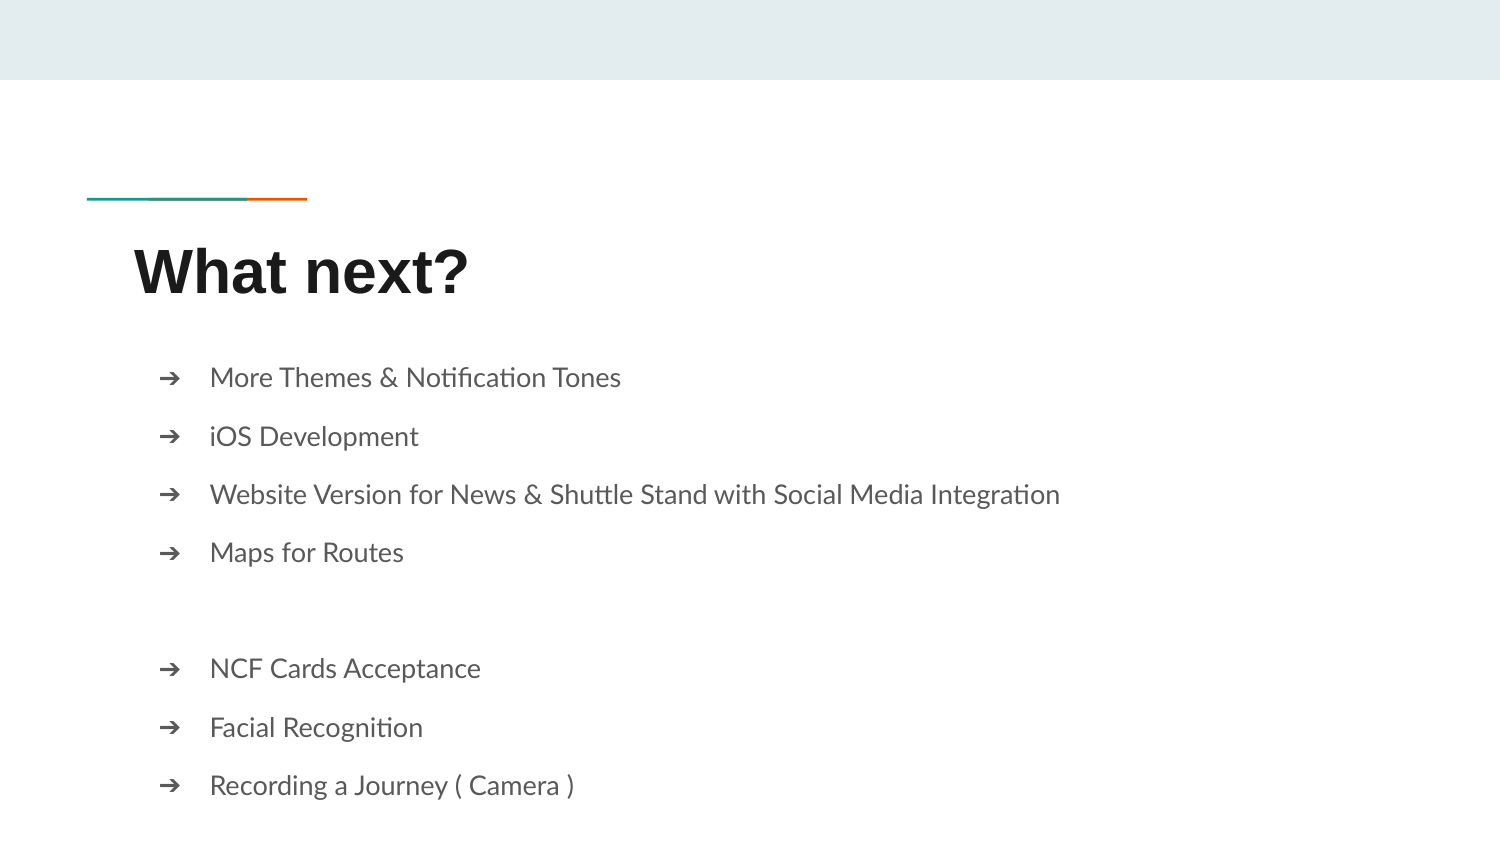

# What next?
More Themes & Notification Tones
iOS Development
Website Version for News & Shuttle Stand with Social Media Integration
Maps for Routes

NCF Cards Acceptance
Facial Recognition
Recording a Journey ( Camera )